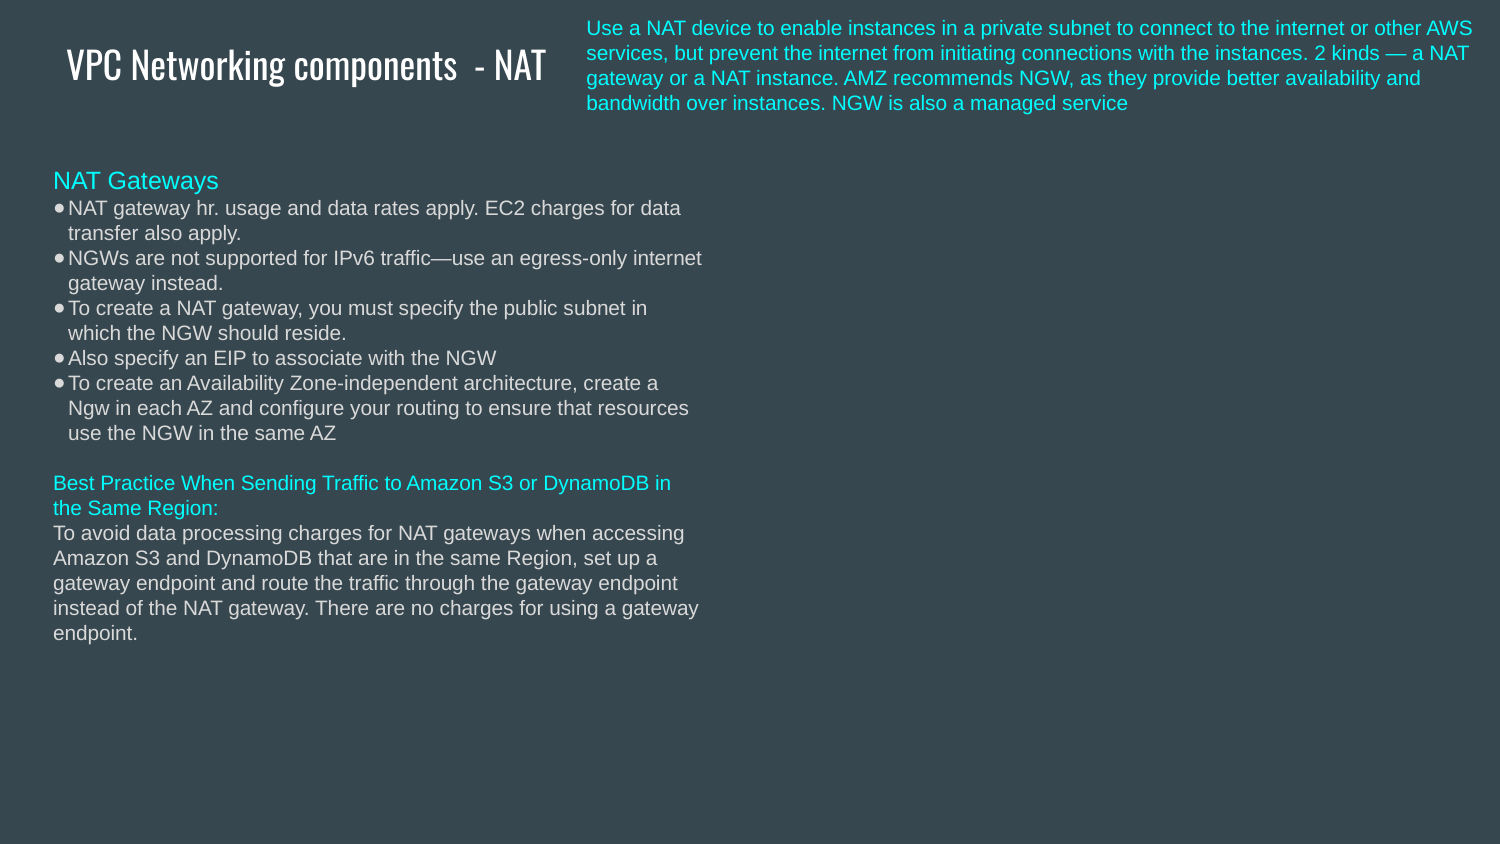

Use a NAT device to enable instances in a private subnet to connect to the internet or other AWS services, but prevent the internet from initiating connections with the instances. 2 kinds — a NAT gateway or a NAT instance. AMZ recommends NGW, as they provide better availability and bandwidth over instances. NGW is also a managed service
# VPC Networking components  - NAT
NAT Gateways
NAT gateway hr. usage and data rates apply. EC2 charges for data transfer also apply.
NGWs are not supported for IPv6 traffic—use an egress-only internet gateway instead.
To create a NAT gateway, you must specify the public subnet in which the NGW should reside.
Also specify an EIP to associate with the NGW
To create an Availability Zone-independent architecture, create a Ngw in each AZ and configure your routing to ensure that resources use the NGW in the same AZ

Best Practice When Sending Traffic to Amazon S3 or DynamoDB in the Same Region:
To avoid data processing charges for NAT gateways when accessing Amazon S3 and DynamoDB that are in the same Region, set up a gateway endpoint and route the traffic through the gateway endpoint instead of the NAT gateway. There are no charges for using a gateway endpoint.